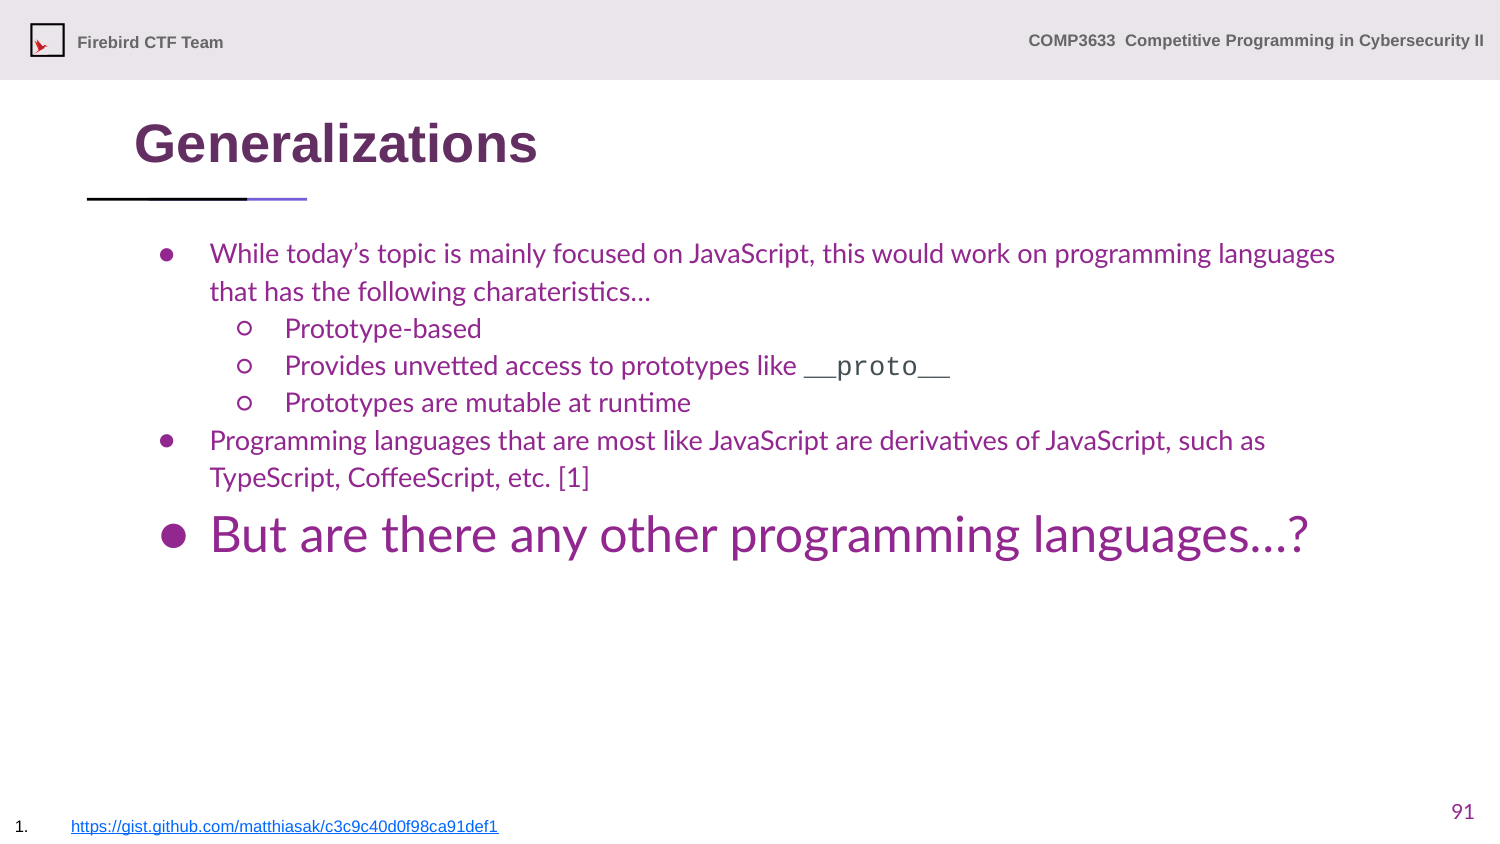

# Generalizations
While today’s topic is mainly focused on JavaScript, this would work on programming languages that has the following charateristics…
Prototype-based
Provides unvetted access to prototypes like __proto__
Prototypes are mutable at runtime
Programming languages that are most like JavaScript are derivatives of JavaScript, such as TypeScript, CoffeeScript, etc. [1]
But are there any other programming languages…?
91
https://gist.github.com/matthiasak/c3c9c40d0f98ca91def1